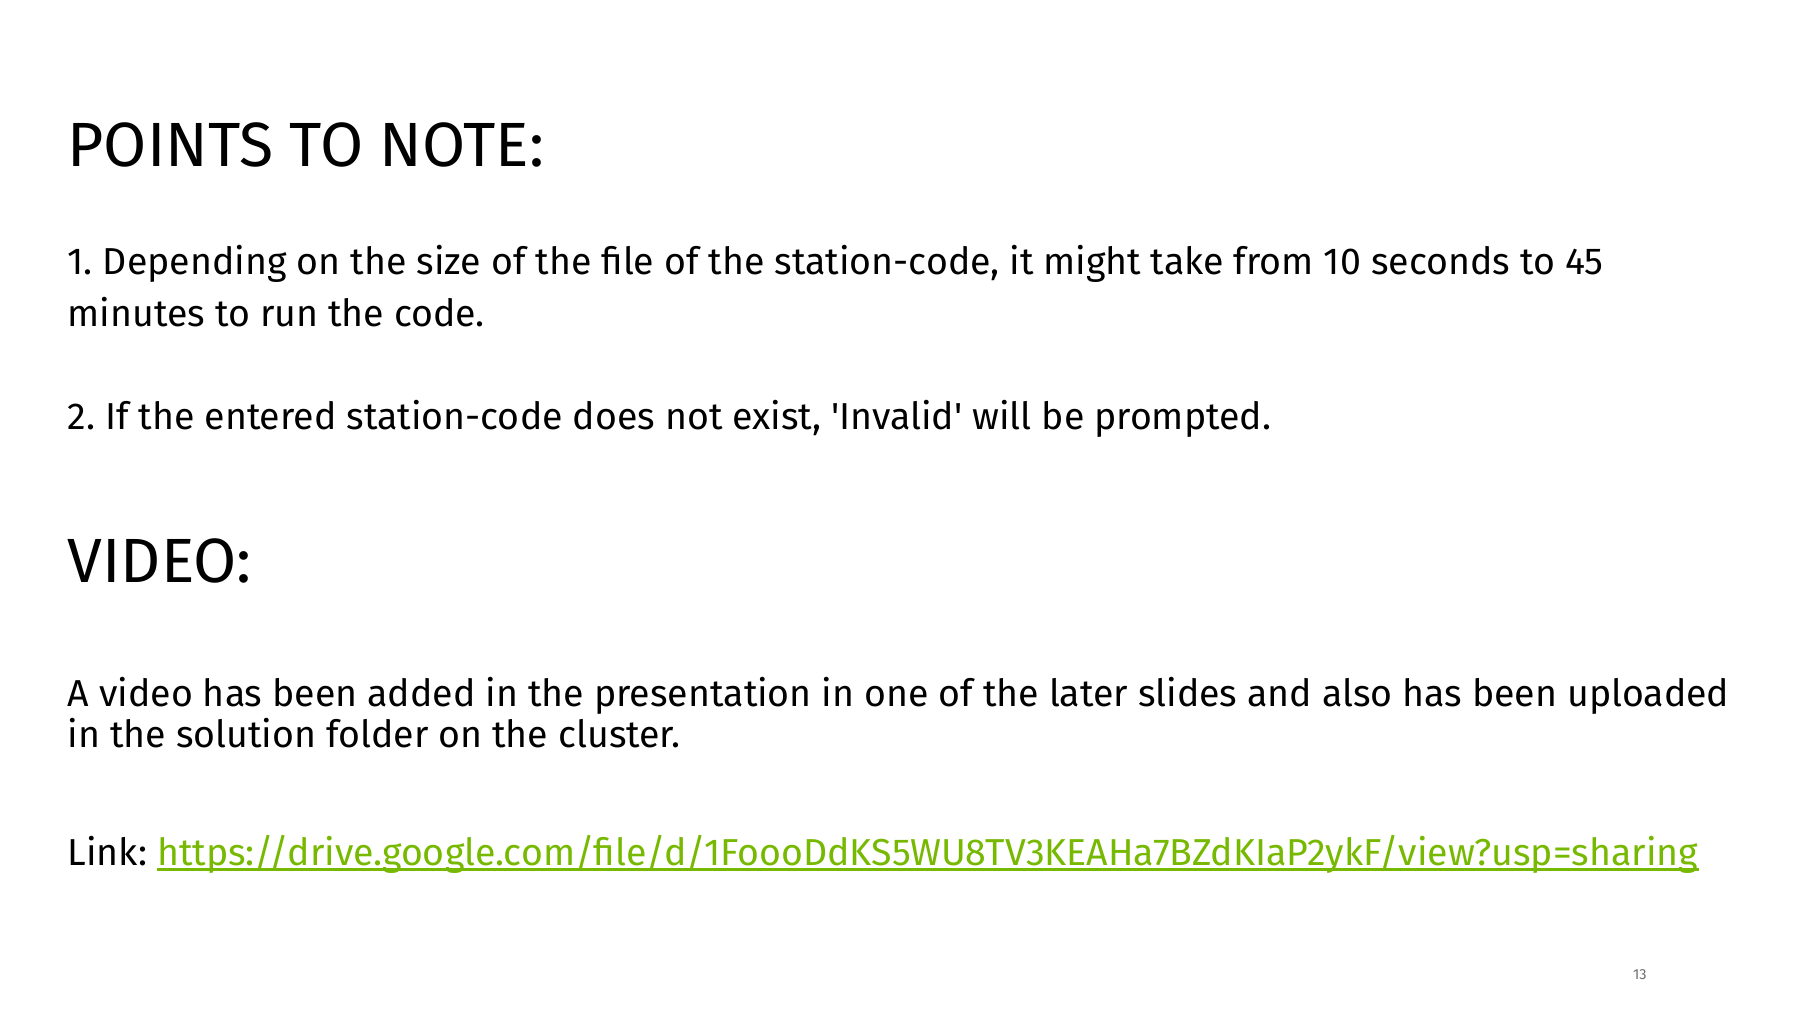

13
POINTS TO NOTE:

1. Depending on the size of the file of the station-code, it might take from 10 seconds to 45 minutes to run the code.

2. If the entered station-code does not exist, 'Invalid' will be prompted.

VIDEO:

A video has been added in the presentation in one of the later slides and also has been uploaded in the solution folder on the cluster.

Link: https://drive.google.com/file/d/1FoooDdKS5WU8TV3KEAHa7BZdKIaP2ykF/view?usp=sharing